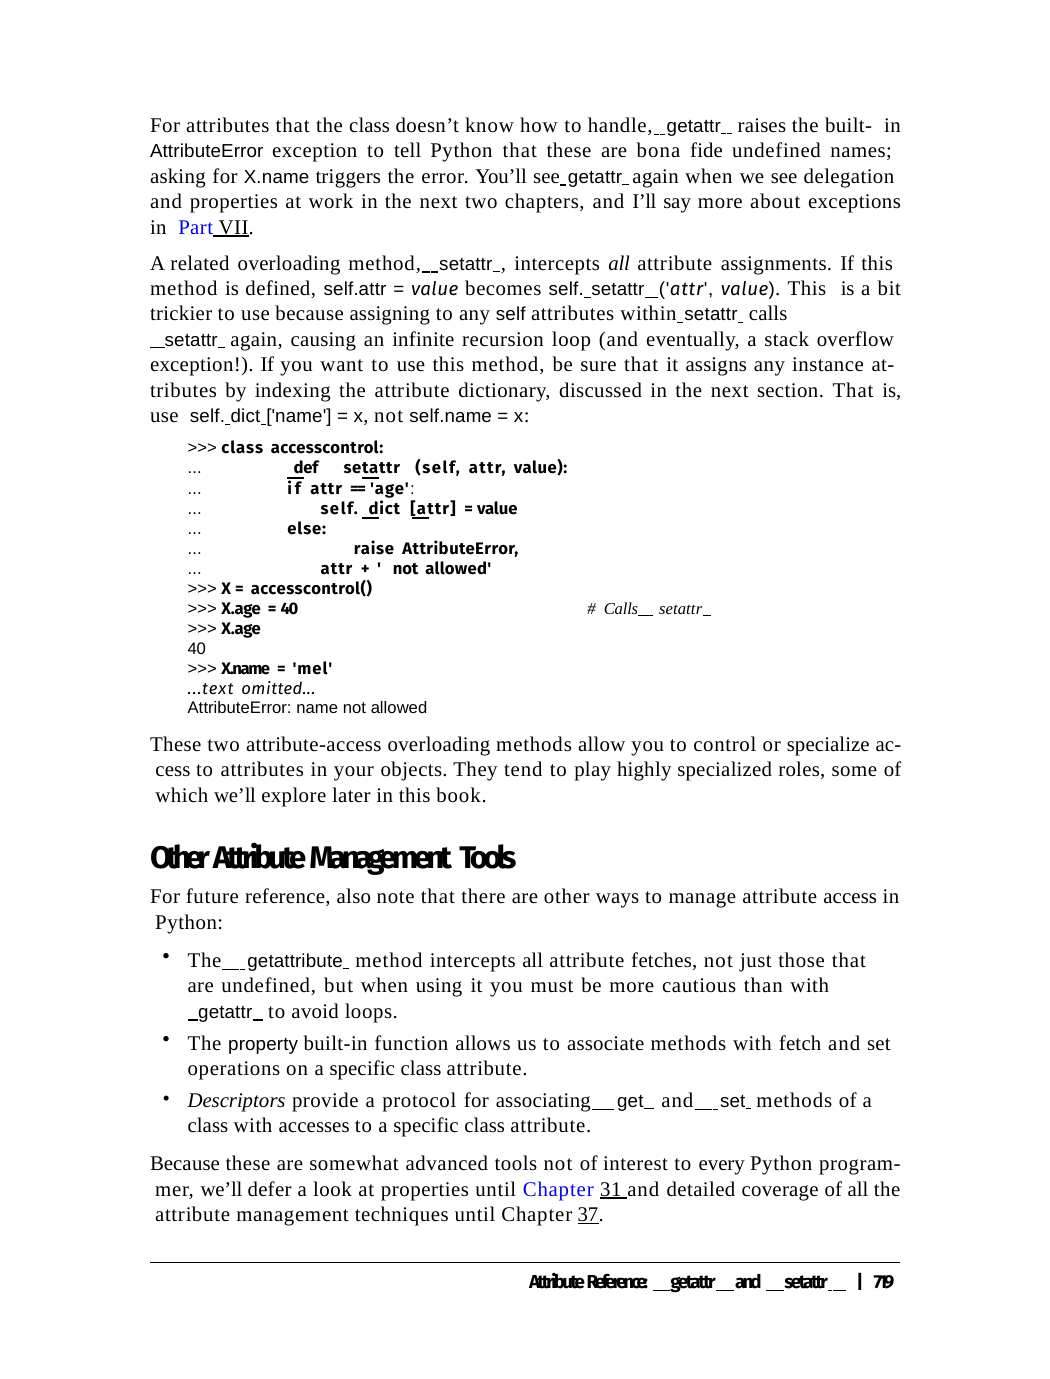

For attributes that the class doesn’t know how to handle,  getattr  raises the built-  in AttributeError exception to tell Python that these are bona fide undefined names;  asking for X.name triggers the error. You’ll see getattr again when we see delegation  and properties at work in the next two chapters, and I’ll say more about exceptions in  Part VII.
A related overloading method,  setattr , intercepts all attribute assignments. If this  method is defined, self.attr = value becomes self. setattr  ('attr', value). This  is a bit trickier to use because assigning to any self attributes within setattr calls
  setattr again, causing an infinite recursion loop (and eventually, a stack overflow  exception!). If you want to use this method, be sure that it assigns any instance at-  tributes by indexing the attribute dictionary, discussed in the next section. That is, use  self. dict ['name'] = x, not self.name = x:
>>> class accesscontrol:
...	def	setattr  (self, attr, value):
...
...
...
...
...
if attr == 'age':
self. dict [attr] = value  else:
raise AttributeError, attr + ' not allowed'

>>> X = accesscontrol()
>>> X.age = 40
>>> X.age
40
>>> X.name = 'mel'
...text omitted...
AttributeError: name not allowed
# Calls  setattr
These two attribute-access overloading methods allow you to control or specialize ac-  cess to attributes in your objects. They tend to play highly specialized roles, some of  which we’ll explore later in this book.

Other Attribute Management Tools
For future reference, also note that there are other ways to manage attribute access in  Python:
The    getattribute method intercepts all attribute fetches, not just those that  are undefined, but when using it you must be more cautious than with
  getattr  to avoid loops.
The property built-in function allows us to associate methods with fetch and set  operations on a specific class attribute.
Descriptors provide a protocol for associating    get  and    set methods of a  class with accesses to a specific class attribute.
Because these are somewhat advanced tools not of interest to every Python program-  mer, we’ll defer a look at properties until Chapter 31 and detailed coverage of all the  attribute management techniques until Chapter 37.

Attribute Reference:     getattr    and     setattr      |  719